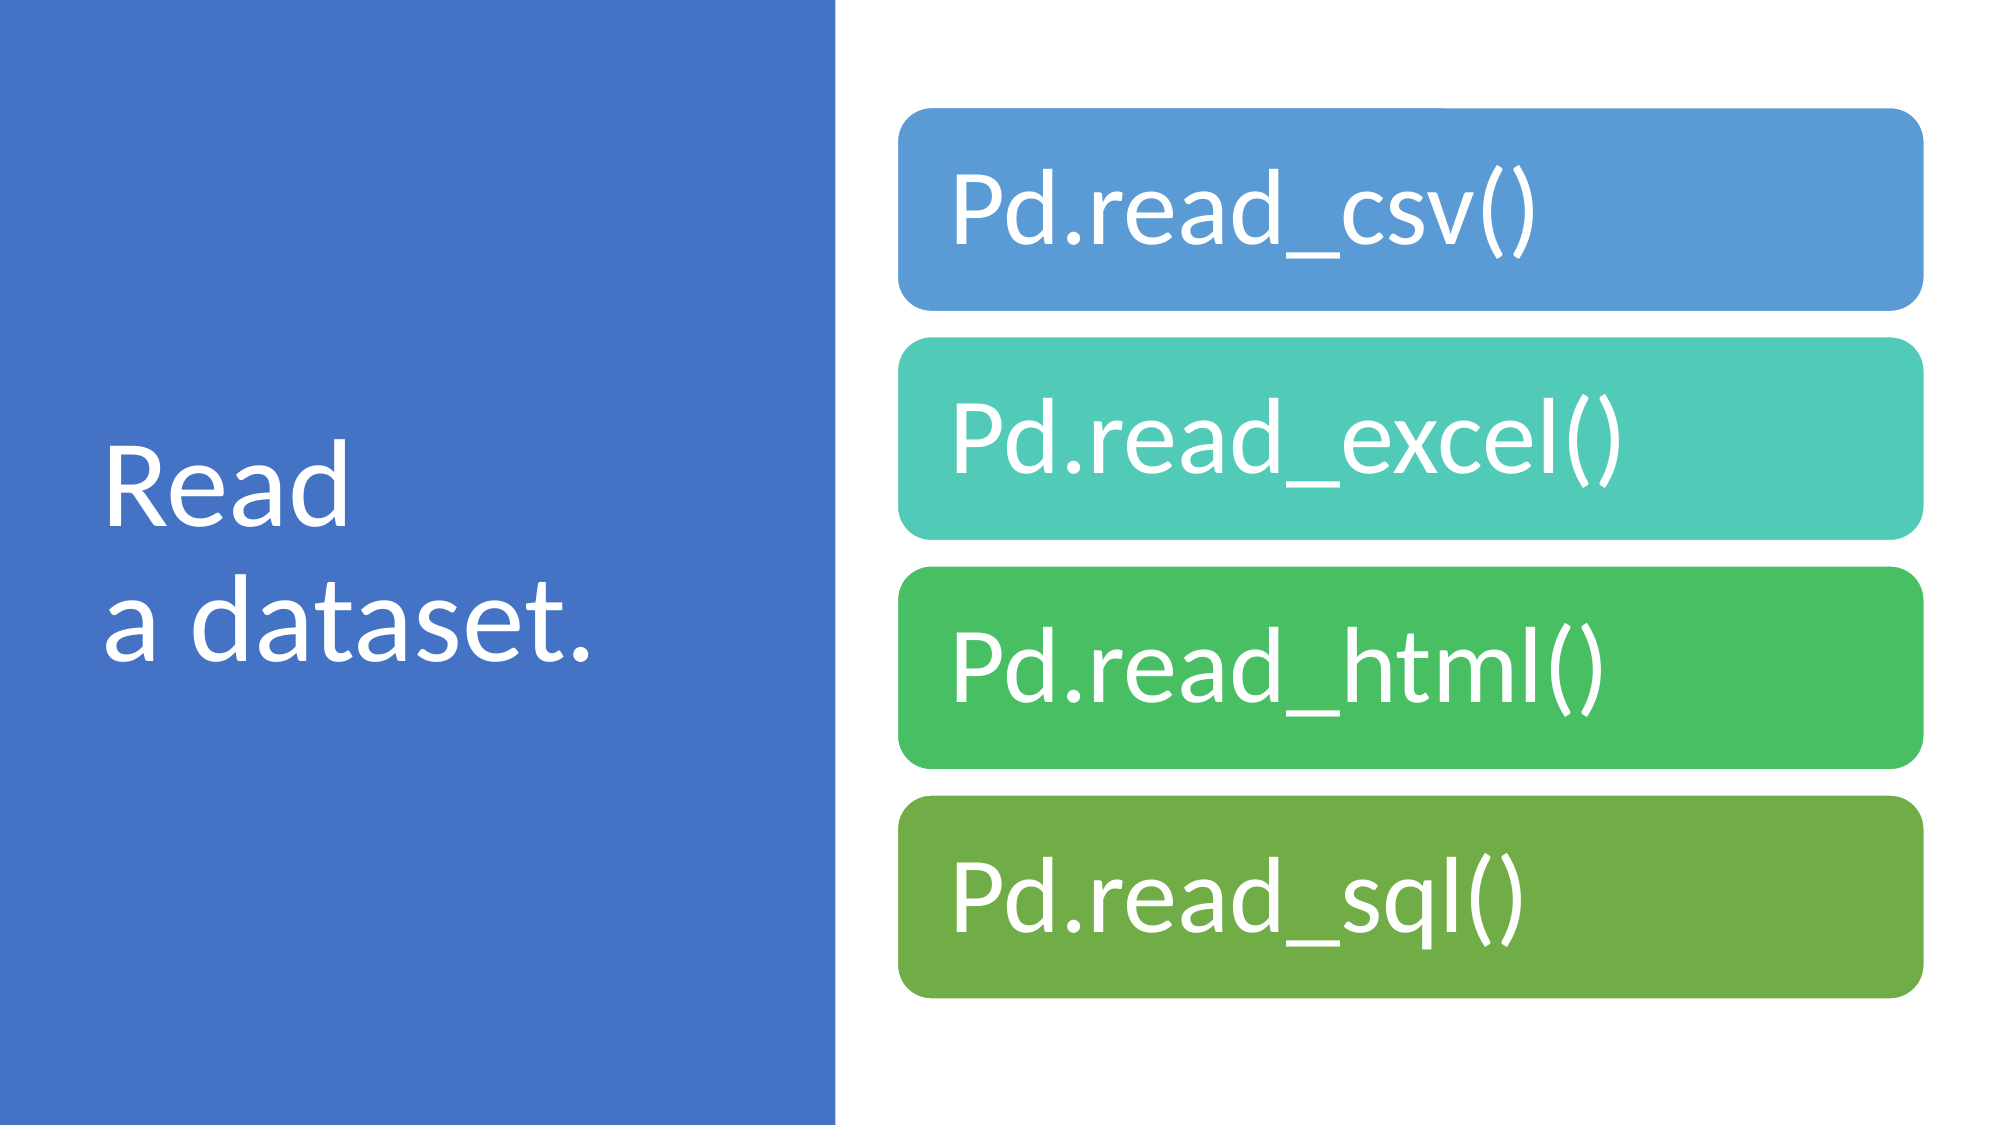

# Read a dataset.
Pd.read_csv()
Pd.read_excel()
Pd.read_html()
Pd.read_sql()